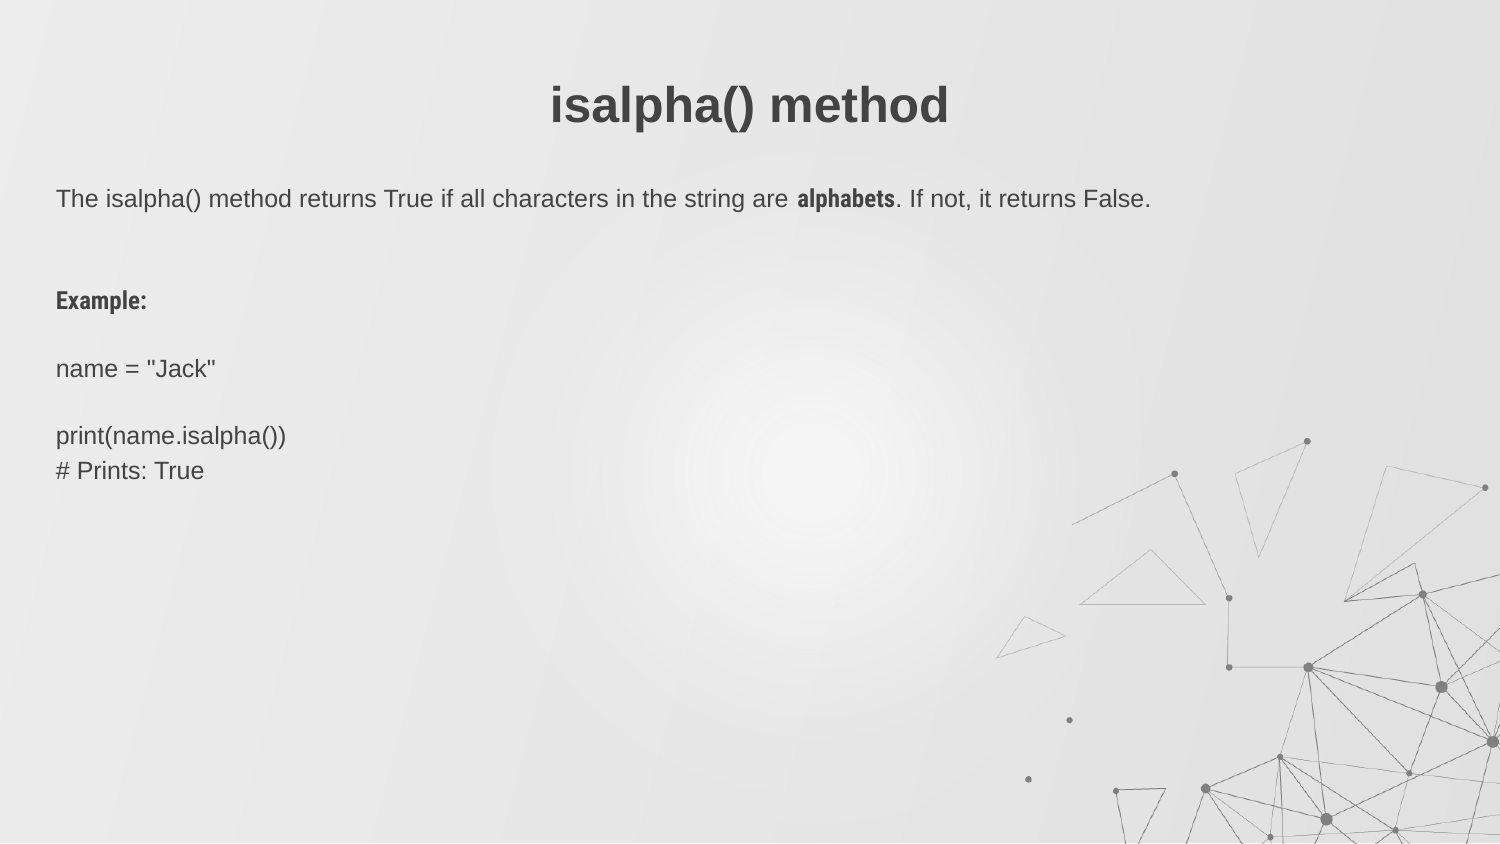

# isalpha() method
The isalpha() method returns True if all characters in the string are alphabets. If not, it returns False.
Example:
name = "Jack"
print(name.isalpha())
# Prints: True